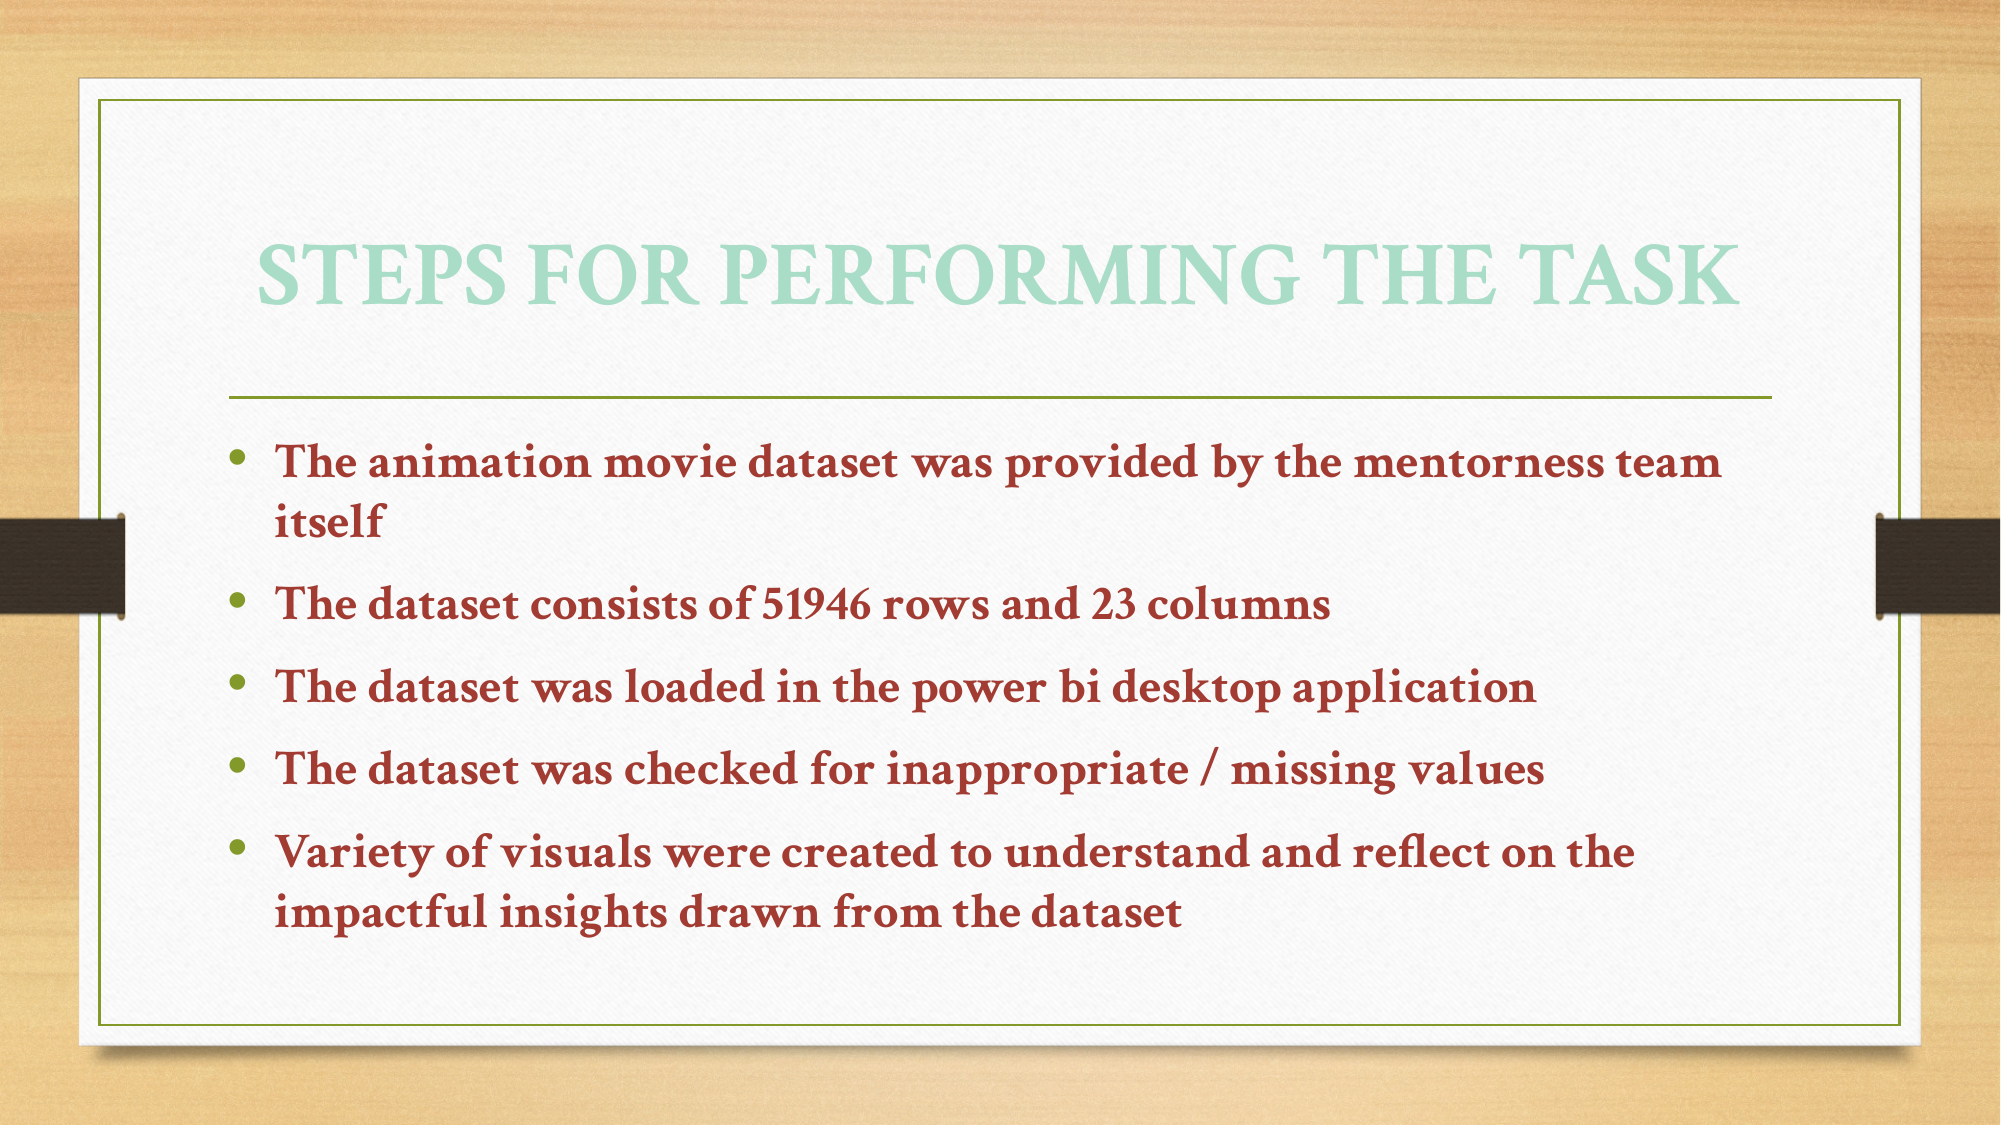

# STEPS FOR PERFORMING THE TASK
The animation movie dataset was provided by the mentorness team itself
The dataset consists of 51946 rows and 23 columns
The dataset was loaded in the power bi desktop application
The dataset was checked for inappropriate / missing values
Variety of visuals were created to understand and reflect on the impactful insights drawn from the dataset